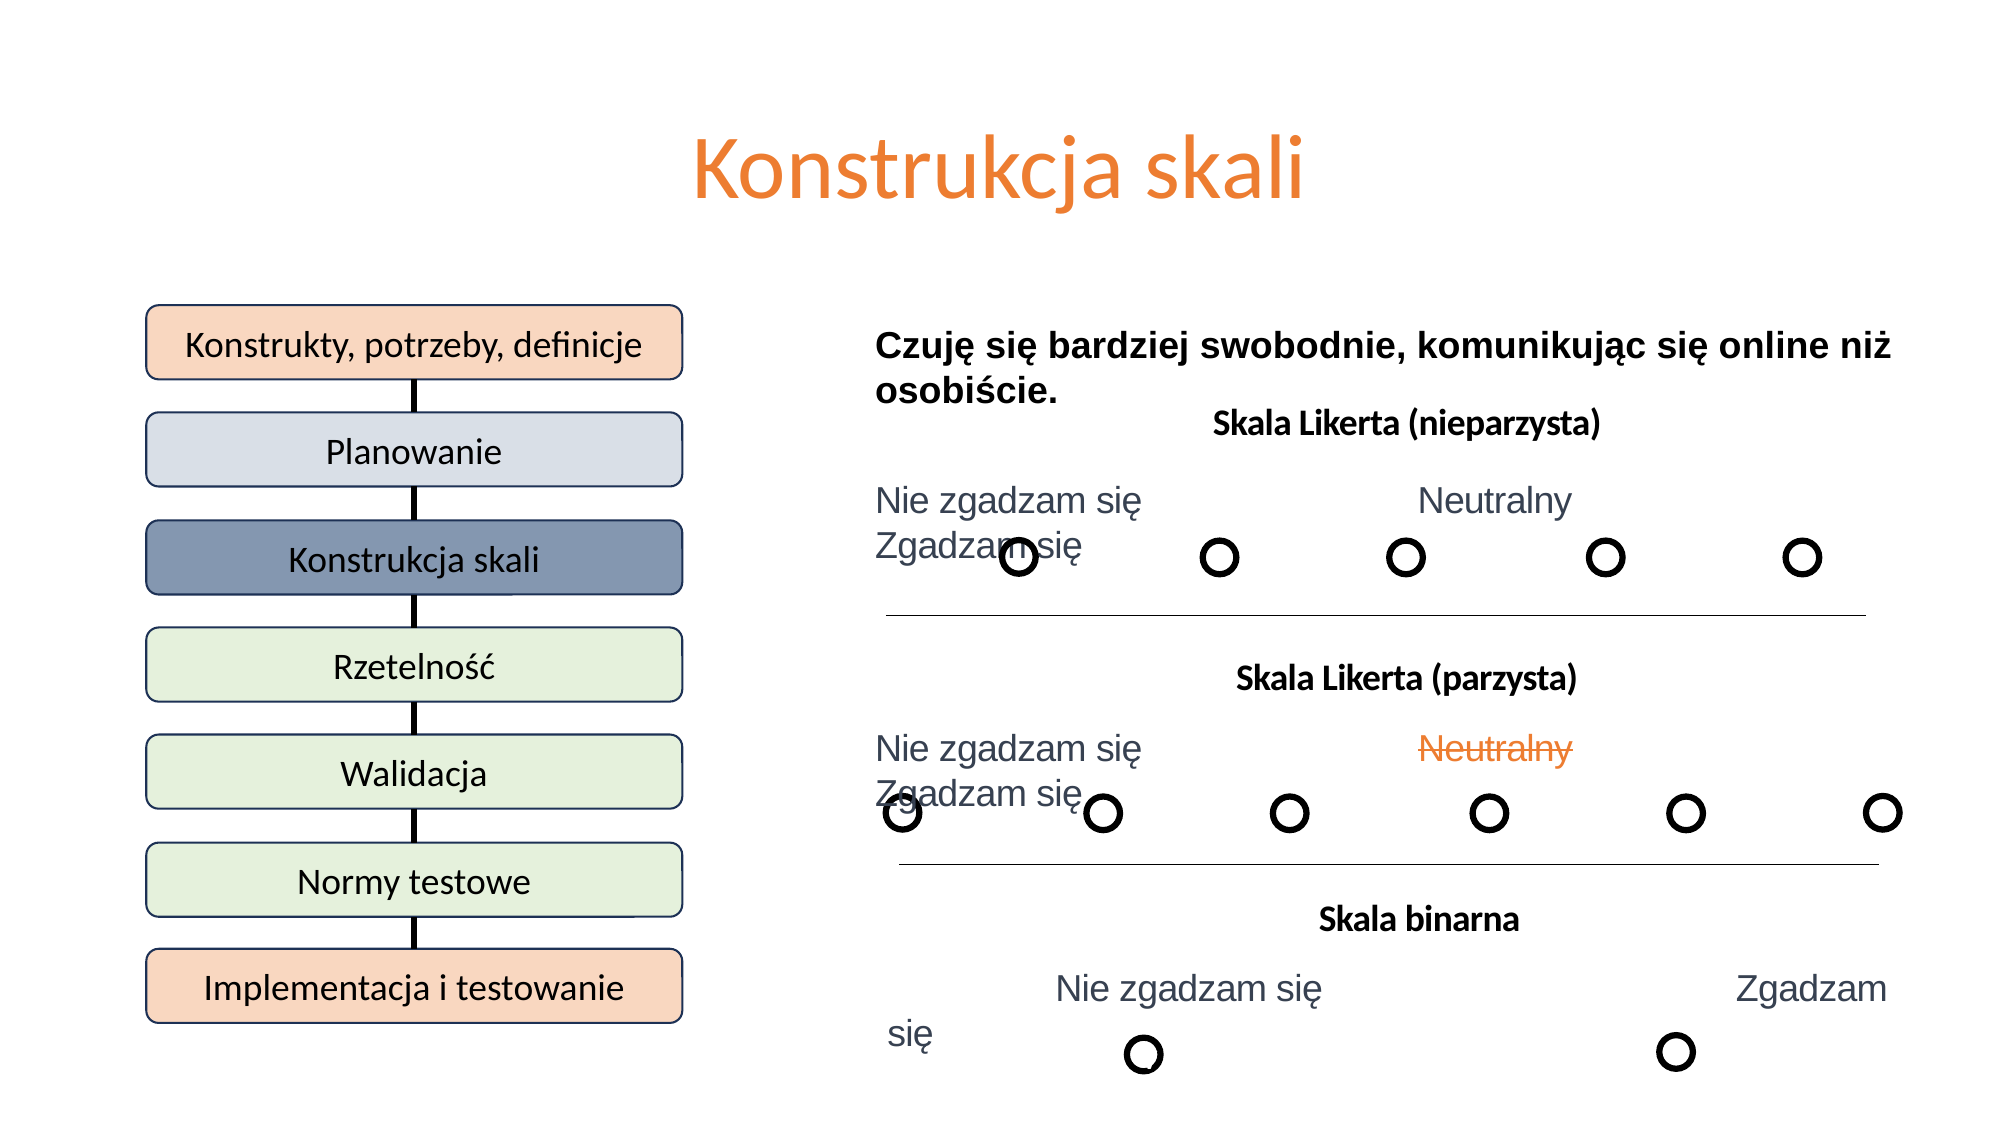

# Konstrukcja skali
Konstrukty, potrzeby, definicje
Czuję się bardziej swobodnie, komunikując się online niż osobiście.

Skala Likerta (nieparzysta)
Planowanie
Nie zgadzam się                            Neutralny                              Zgadzam się
Konstrukcja skali

Rzetelność
Skala Likerta (parzysta)
Nie zgadzam się                            Neutralny                              Zgadzam się
Walidacja

Normy testowe
Skala binarna
Implementacja i testowanie
                 Nie zgadzam się                                          Zgadzam się

v